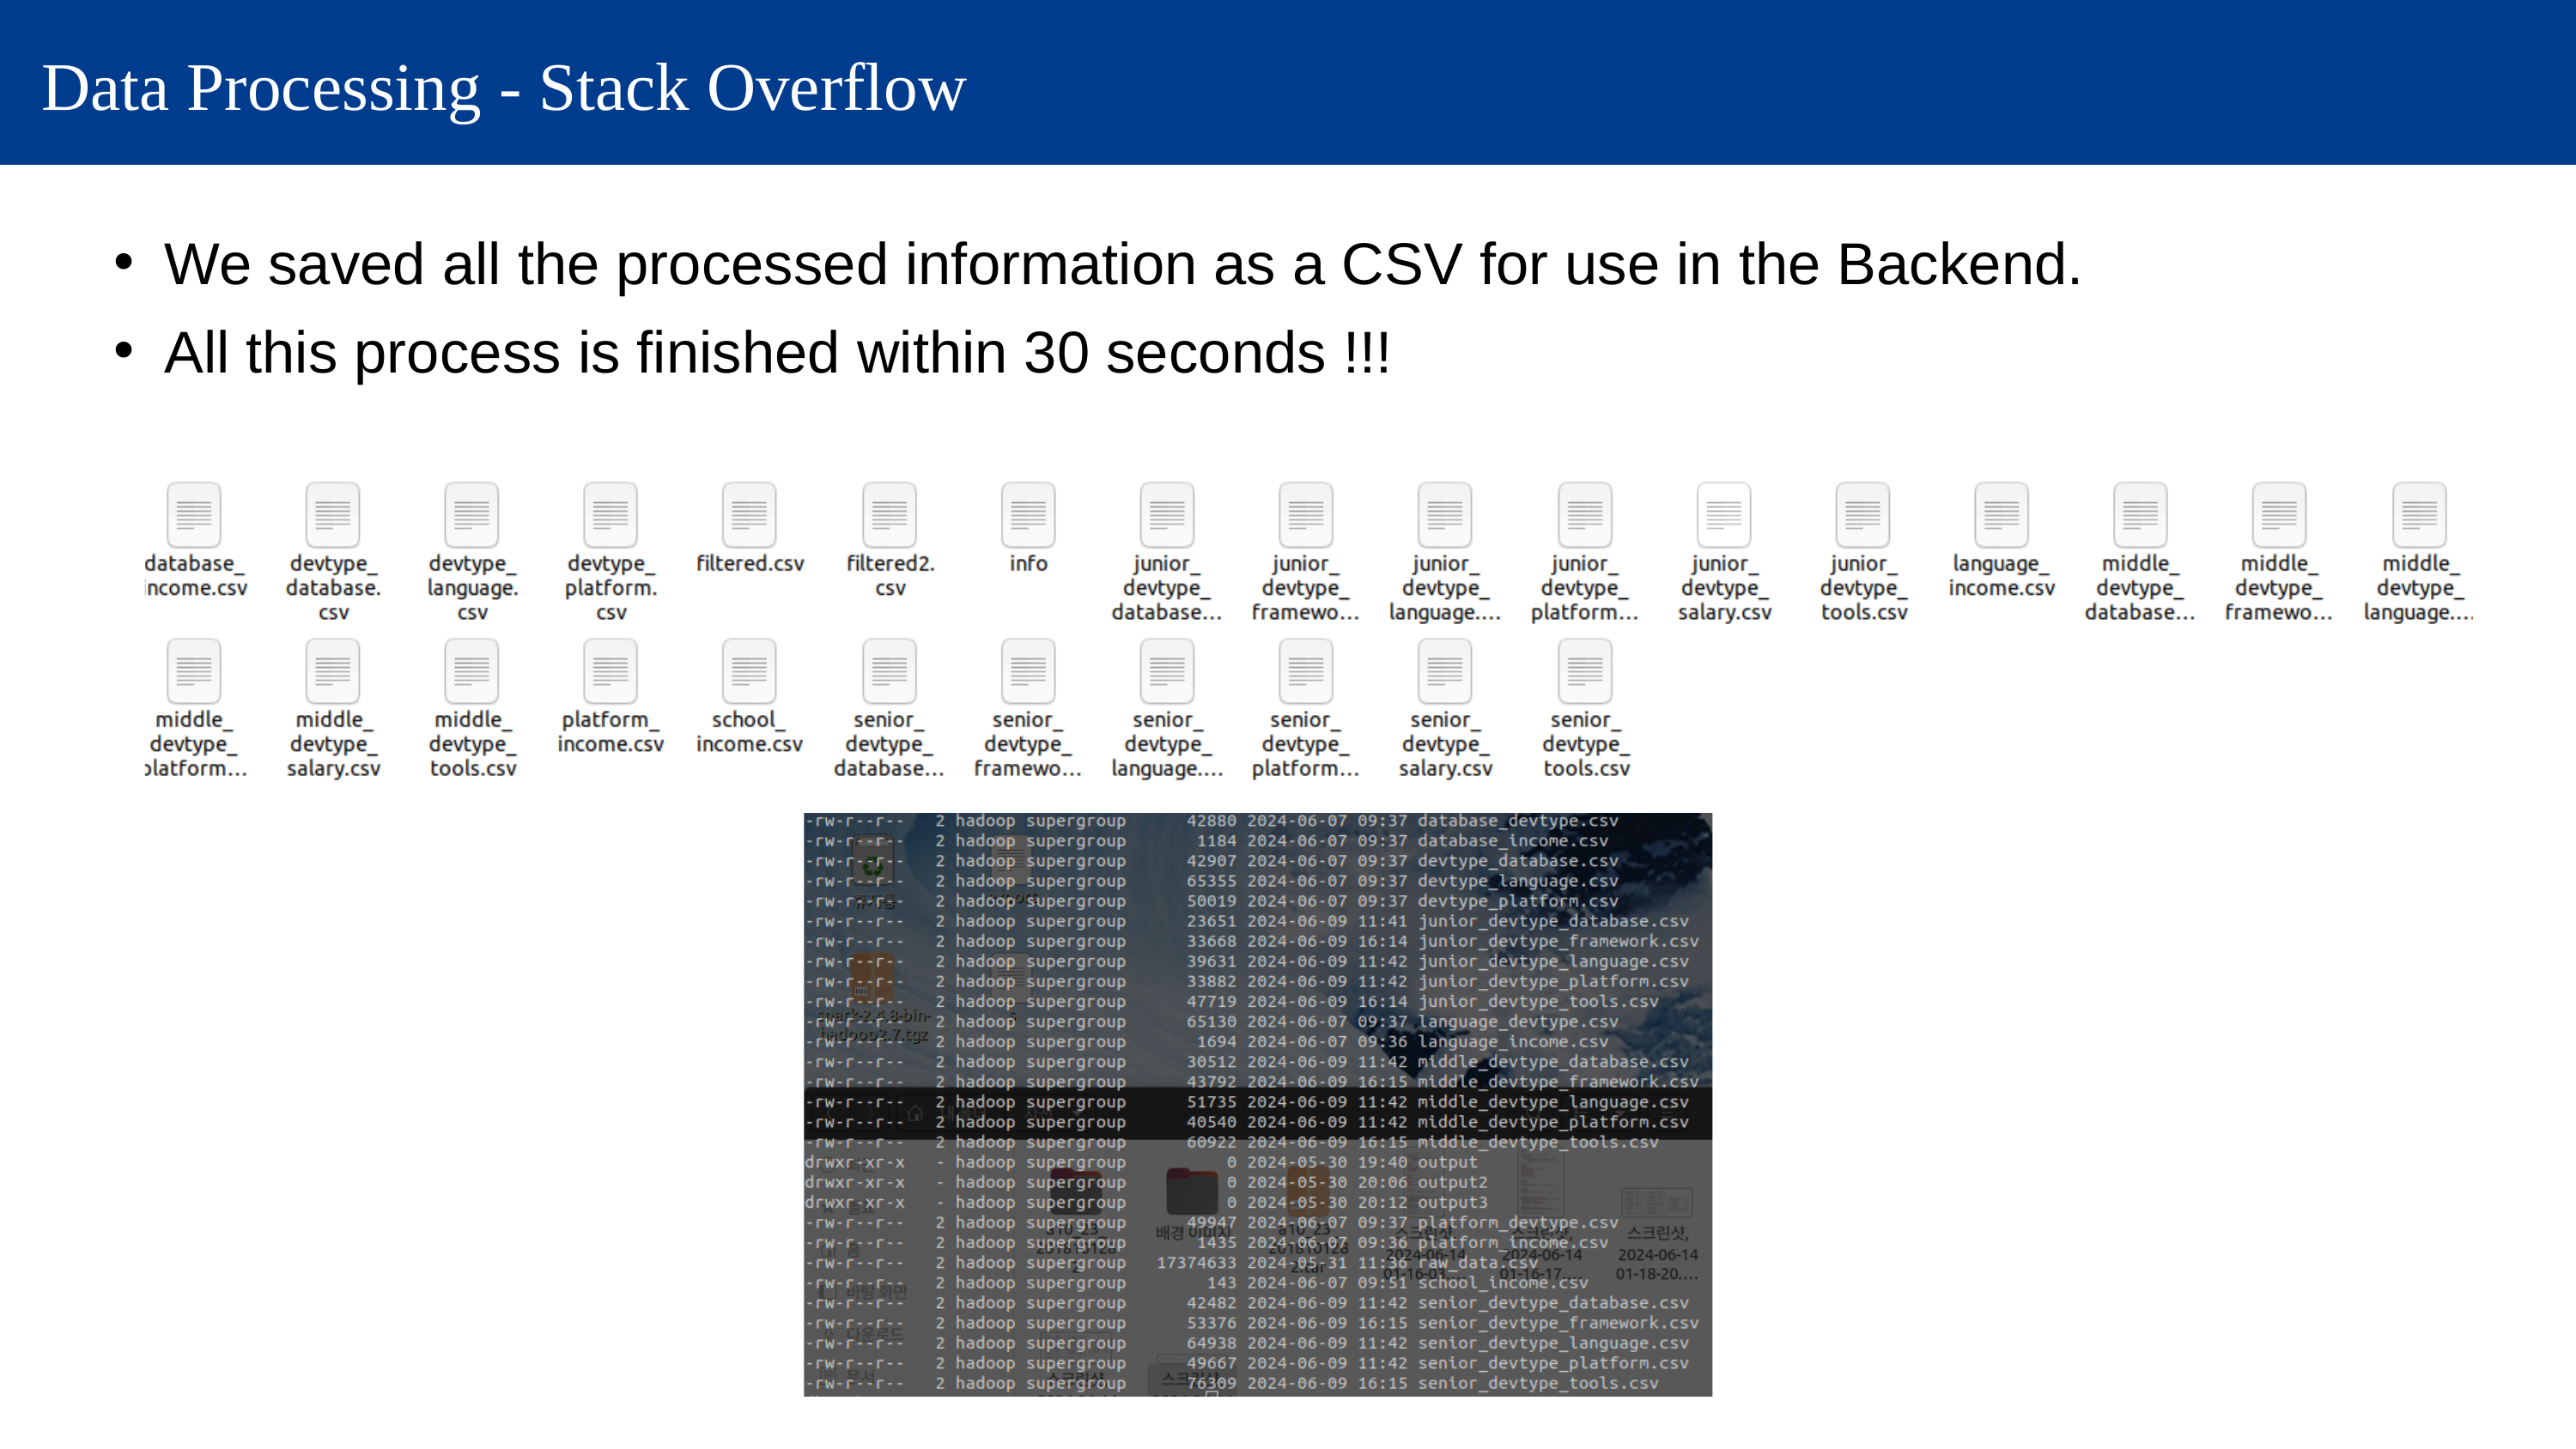

Data Processing - Stack Overflow
We saved all the processed information as a CSV for use in the Backend.
All this process is finished within 30 seconds !!!